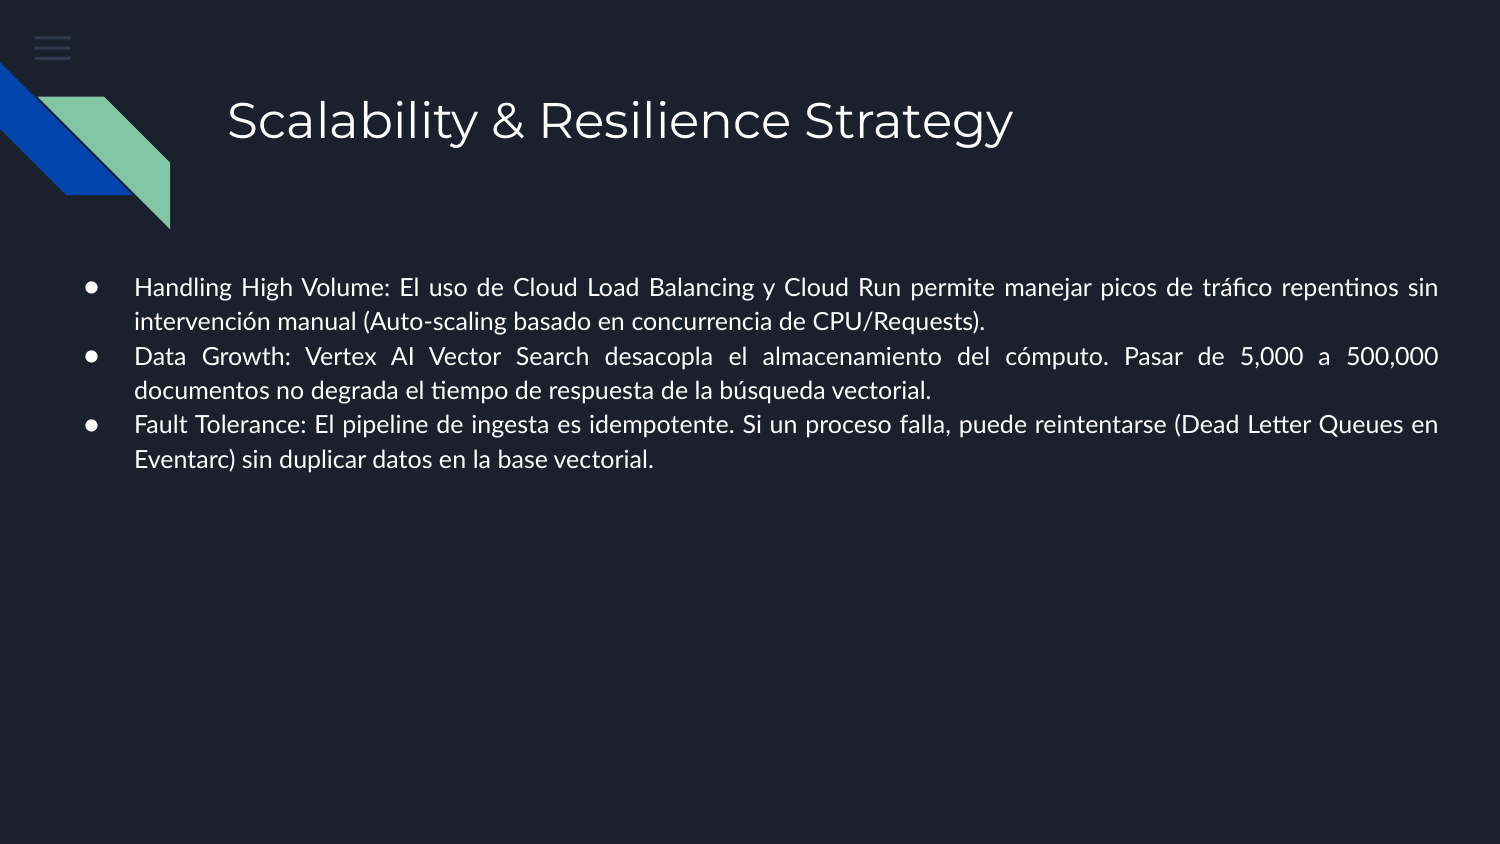

# Scalability & Resilience Strategy
Handling High Volume: El uso de Cloud Load Balancing y Cloud Run permite manejar picos de tráfico repentinos sin intervención manual (Auto-scaling basado en concurrencia de CPU/Requests).
Data Growth: Vertex AI Vector Search desacopla el almacenamiento del cómputo. Pasar de 5,000 a 500,000 documentos no degrada el tiempo de respuesta de la búsqueda vectorial.
Fault Tolerance: El pipeline de ingesta es idempotente. Si un proceso falla, puede reintentarse (Dead Letter Queues en Eventarc) sin duplicar datos en la base vectorial.